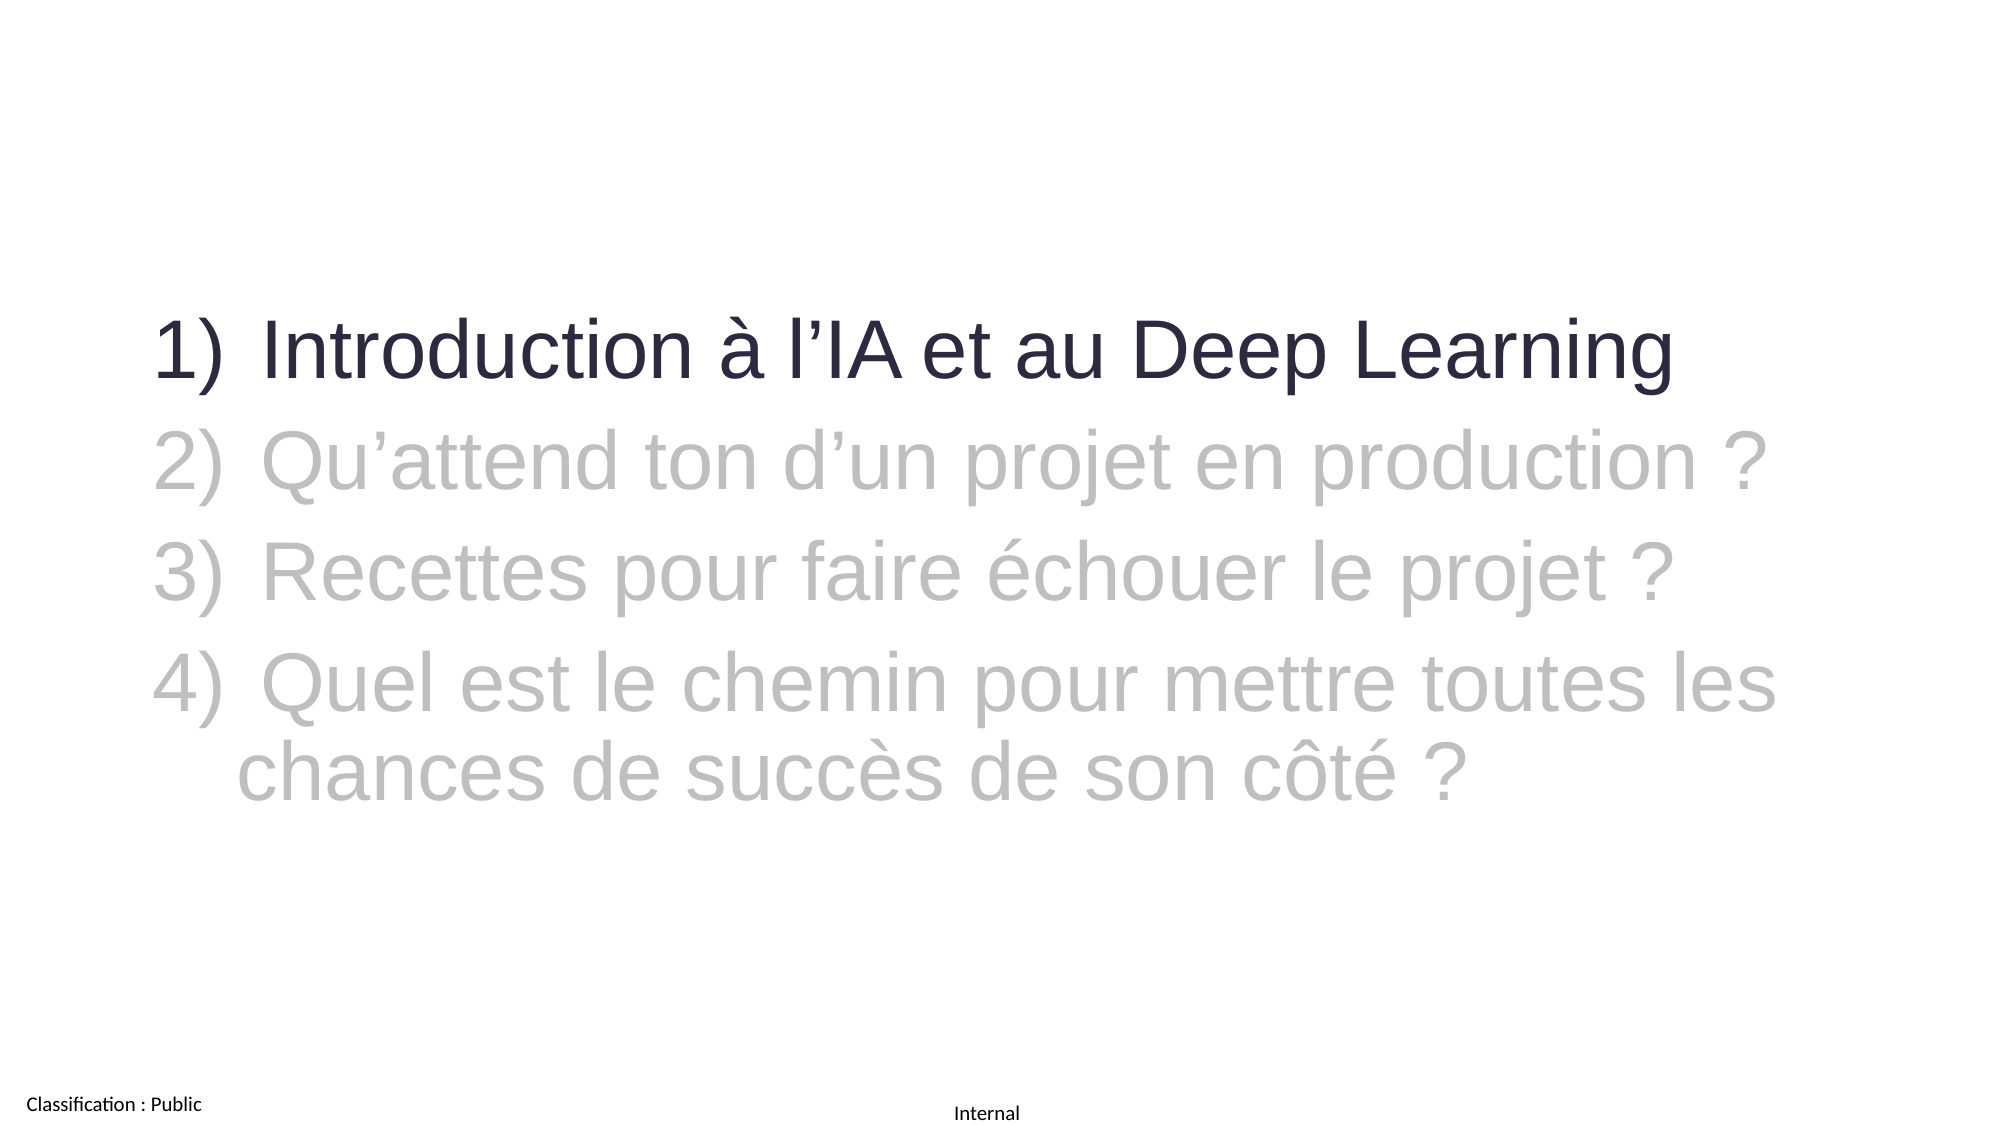

#
 Introduction à l’IA et au Deep Learning
 Qu’attend ton d’un projet en production ?
 Recettes pour faire échouer le projet ?
 Quel est le chemin pour mettre toutes les chances de succès de son côté ?